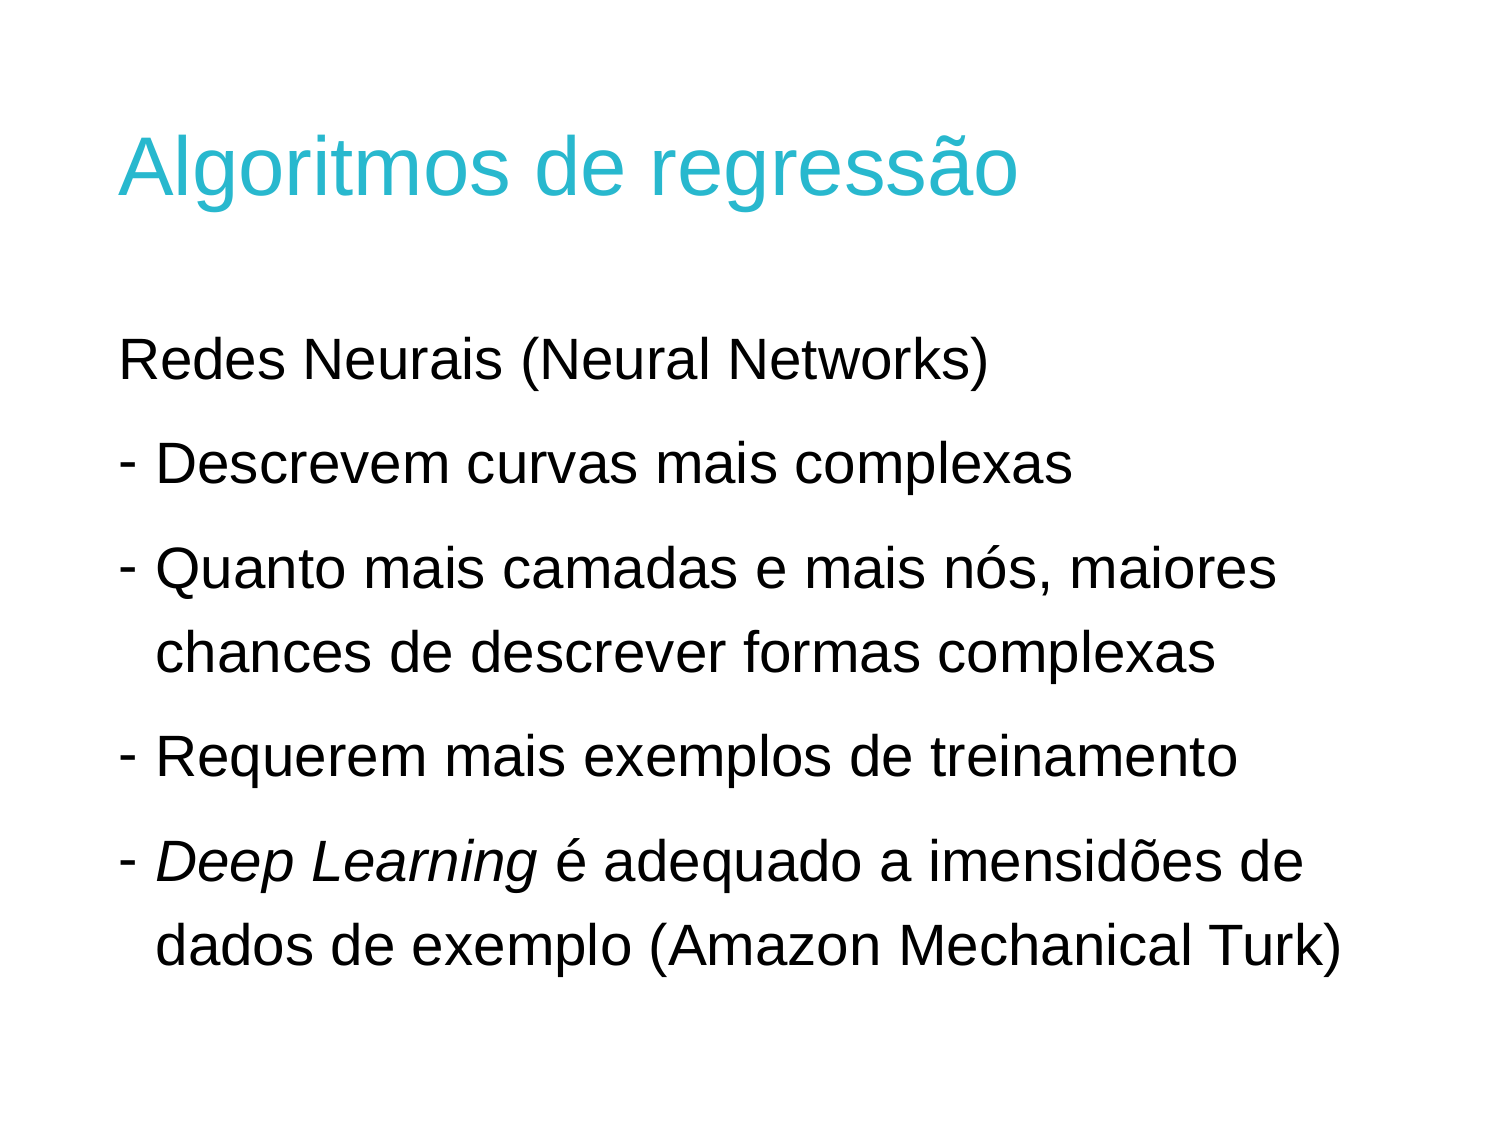

# Algoritmos de regressão

Redes Neurais (Neural Networks)
Descrevem curvas mais complexas
Quanto mais camadas e mais nós, maiores chances de descrever formas complexas
Requerem mais exemplos de treinamento
Deep Learning é adequado a imensidões de dados de exemplo (Amazon Mechanical Turk)